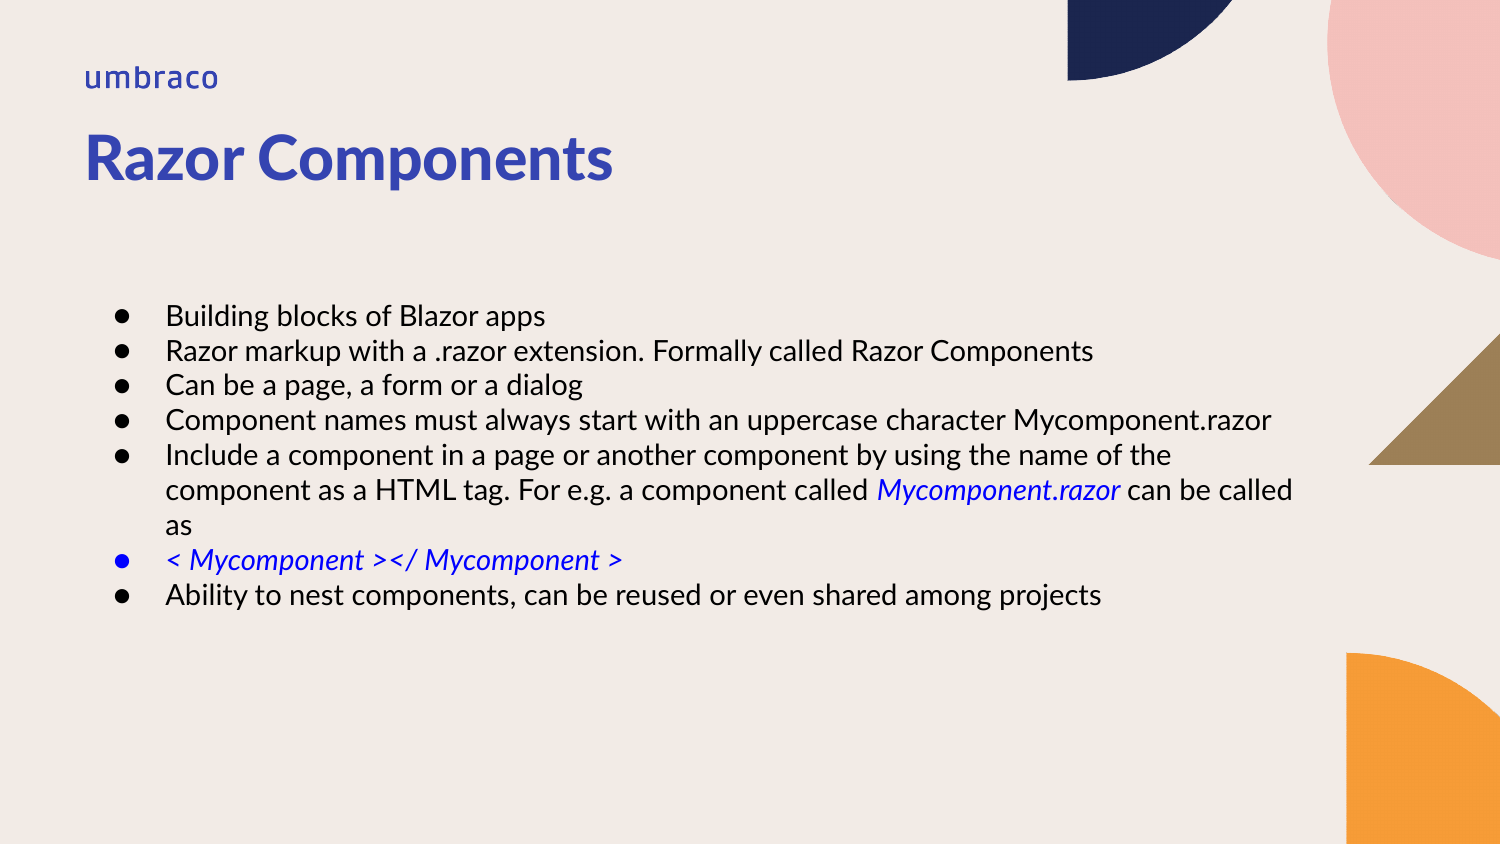

# Razor Components
Building blocks of Blazor apps
Razor markup with a .razor extension. Formally called Razor Components
Can be a page, a form or a dialog
Component names must always start with an uppercase character Mycomponent.razor
Include a component in a page or another component by using the name of the component as a HTML tag. For e.g. a component called Mycomponent.razor can be called as
< Mycomponent ></ Mycomponent >
Ability to nest components, can be reused or even shared among projects